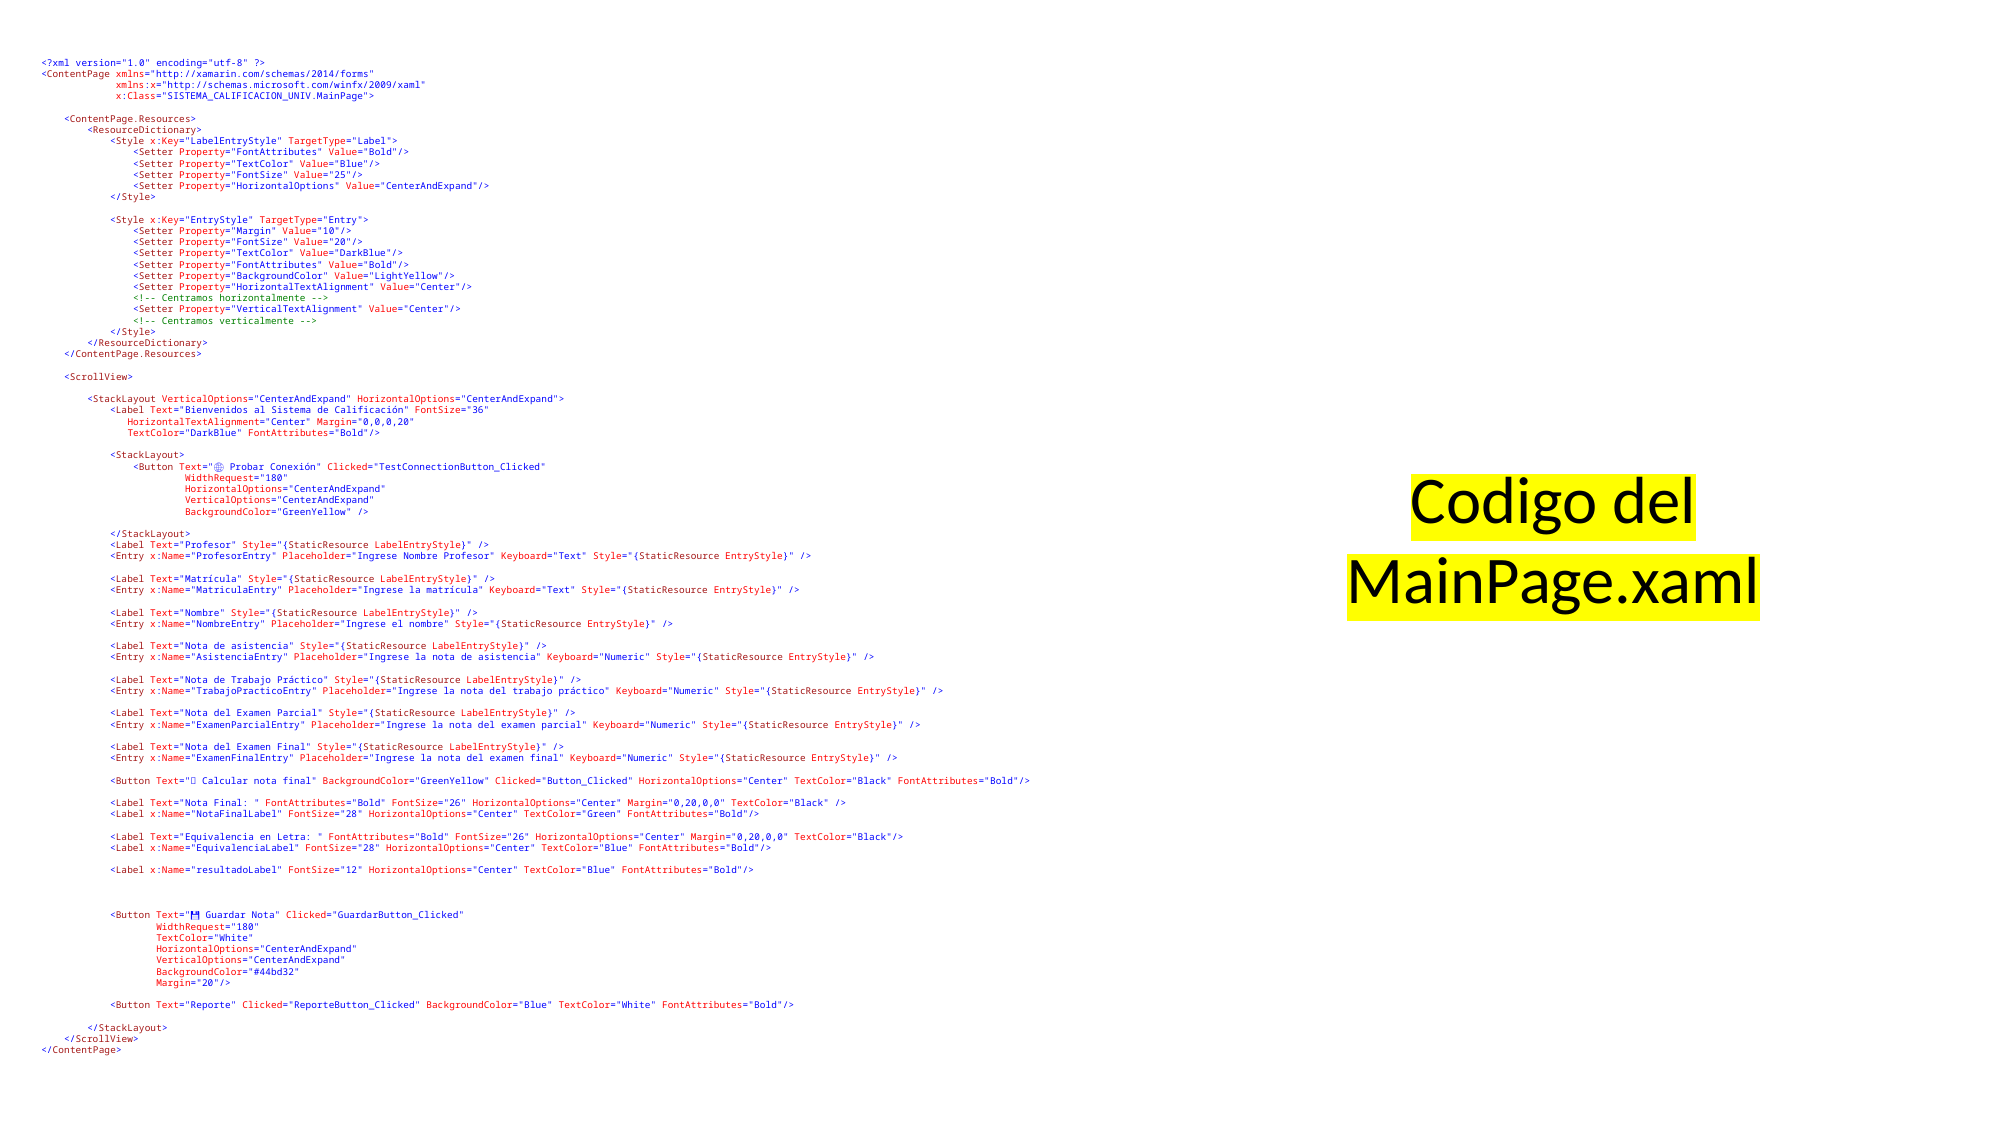

<?xml version="1.0" encoding="utf-8" ?>
<ContentPage xmlns="http://xamarin.com/schemas/2014/forms"
             xmlns:x="http://schemas.microsoft.com/winfx/2009/xaml"
             x:Class="SISTEMA_CALIFICACION_UNIV.MainPage">

    <ContentPage.Resources>
        <ResourceDictionary>
            <Style x:Key="LabelEntryStyle" TargetType="Label">
                <Setter Property="FontAttributes" Value="Bold"/>
                <Setter Property="TextColor" Value="Blue"/>
                <Setter Property="FontSize" Value="25"/>
                <Setter Property="HorizontalOptions" Value="CenterAndExpand"/>
            </Style>

            <Style x:Key="EntryStyle" TargetType="Entry">
                <Setter Property="Margin" Value="10"/>
                <Setter Property="FontSize" Value="20"/>
                <Setter Property="TextColor" Value="DarkBlue"/>
                <Setter Property="FontAttributes" Value="Bold"/>
                <Setter Property="BackgroundColor" Value="LightYellow"/>
                <Setter Property="HorizontalTextAlignment" Value="Center"/>
                <!-- Centramos horizontalmente -->
                <Setter Property="VerticalTextAlignment" Value="Center"/>
                <!-- Centramos verticalmente -->
            </Style>
        </ResourceDictionary>
    </ContentPage.Resources>

    <ScrollView>

        <StackLayout VerticalOptions="CenterAndExpand" HorizontalOptions="CenterAndExpand">
            <Label Text="Bienvenidos al Sistema de Calificación" FontSize="36"
               HorizontalTextAlignment="Center" Margin="0,0,0,20"
               TextColor="DarkBlue" FontAttributes="Bold"/>

            <StackLayout>
                <Button Text="🌐 Probar Conexión" Clicked="TestConnectionButton_Clicked"
                         WidthRequest="180"
                         HorizontalOptions="CenterAndExpand"
                         VerticalOptions="CenterAndExpand"
                         BackgroundColor="GreenYellow" />

            </StackLayout>
            <Label Text="Profesor" Style="{StaticResource LabelEntryStyle}" />
            <Entry x:Name="ProfesorEntry" Placeholder="Ingrese Nombre Profesor" Keyboard="Text" Style="{StaticResource EntryStyle}" />

            <Label Text="Matrícula" Style="{StaticResource LabelEntryStyle}" />
            <Entry x:Name="MatriculaEntry" Placeholder="Ingrese la matrícula" Keyboard="Text" Style="{StaticResource EntryStyle}" />

            <Label Text="Nombre" Style="{StaticResource LabelEntryStyle}" />
            <Entry x:Name="NombreEntry" Placeholder="Ingrese el nombre" Style="{StaticResource EntryStyle}" />

            <Label Text="Nota de asistencia" Style="{StaticResource LabelEntryStyle}" />
            <Entry x:Name="AsistenciaEntry" Placeholder="Ingrese la nota de asistencia" Keyboard="Numeric" Style="{StaticResource EntryStyle}" />

            <Label Text="Nota de Trabajo Práctico" Style="{StaticResource LabelEntryStyle}" />
            <Entry x:Name="TrabajoPracticoEntry" Placeholder="Ingrese la nota del trabajo práctico" Keyboard="Numeric" Style="{StaticResource EntryStyle}" />

            <Label Text="Nota del Examen Parcial" Style="{StaticResource LabelEntryStyle}" />
            <Entry x:Name="ExamenParcialEntry" Placeholder="Ingrese la nota del examen parcial" Keyboard="Numeric" Style="{StaticResource EntryStyle}" />

            <Label Text="Nota del Examen Final" Style="{StaticResource LabelEntryStyle}" />
            <Entry x:Name="ExamenFinalEntry" Placeholder="Ingrese la nota del examen final" Keyboard="Numeric" Style="{StaticResource EntryStyle}" />

            <Button Text="🧮 Calcular nota final" BackgroundColor="GreenYellow" Clicked="Button_Clicked" HorizontalOptions="Center" TextColor="Black" FontAttributes="Bold"/>

            <Label Text="Nota Final: " FontAttributes="Bold" FontSize="26" HorizontalOptions="Center" Margin="0,20,0,0" TextColor="Black" />
            <Label x:Name="NotaFinalLabel" FontSize="28" HorizontalOptions="Center" TextColor="Green" FontAttributes="Bold"/>

            <Label Text="Equivalencia en Letra: " FontAttributes="Bold" FontSize="26" HorizontalOptions="Center" Margin="0,20,0,0" TextColor="Black"/>
            <Label x:Name="EquivalenciaLabel" FontSize="28" HorizontalOptions="Center" TextColor="Blue" FontAttributes="Bold"/>

            <Label x:Name="resultadoLabel" FontSize="12" HorizontalOptions="Center" TextColor="Blue" FontAttributes="Bold"/>

            <Button Text="💾 Guardar Nota" Clicked="GuardarButton_Clicked"
                    WidthRequest="180"
                    TextColor="White"
                    HorizontalOptions="CenterAndExpand"
                    VerticalOptions="CenterAndExpand"
                    BackgroundColor="#44bd32"
                    Margin="20"/>

            <Button Text="Reporte" Clicked="ReporteButton_Clicked" BackgroundColor="Blue" TextColor="White" FontAttributes="Bold"/>

        </StackLayout>
    </ScrollView>
</ContentPage>
Codigo del MainPage.xaml